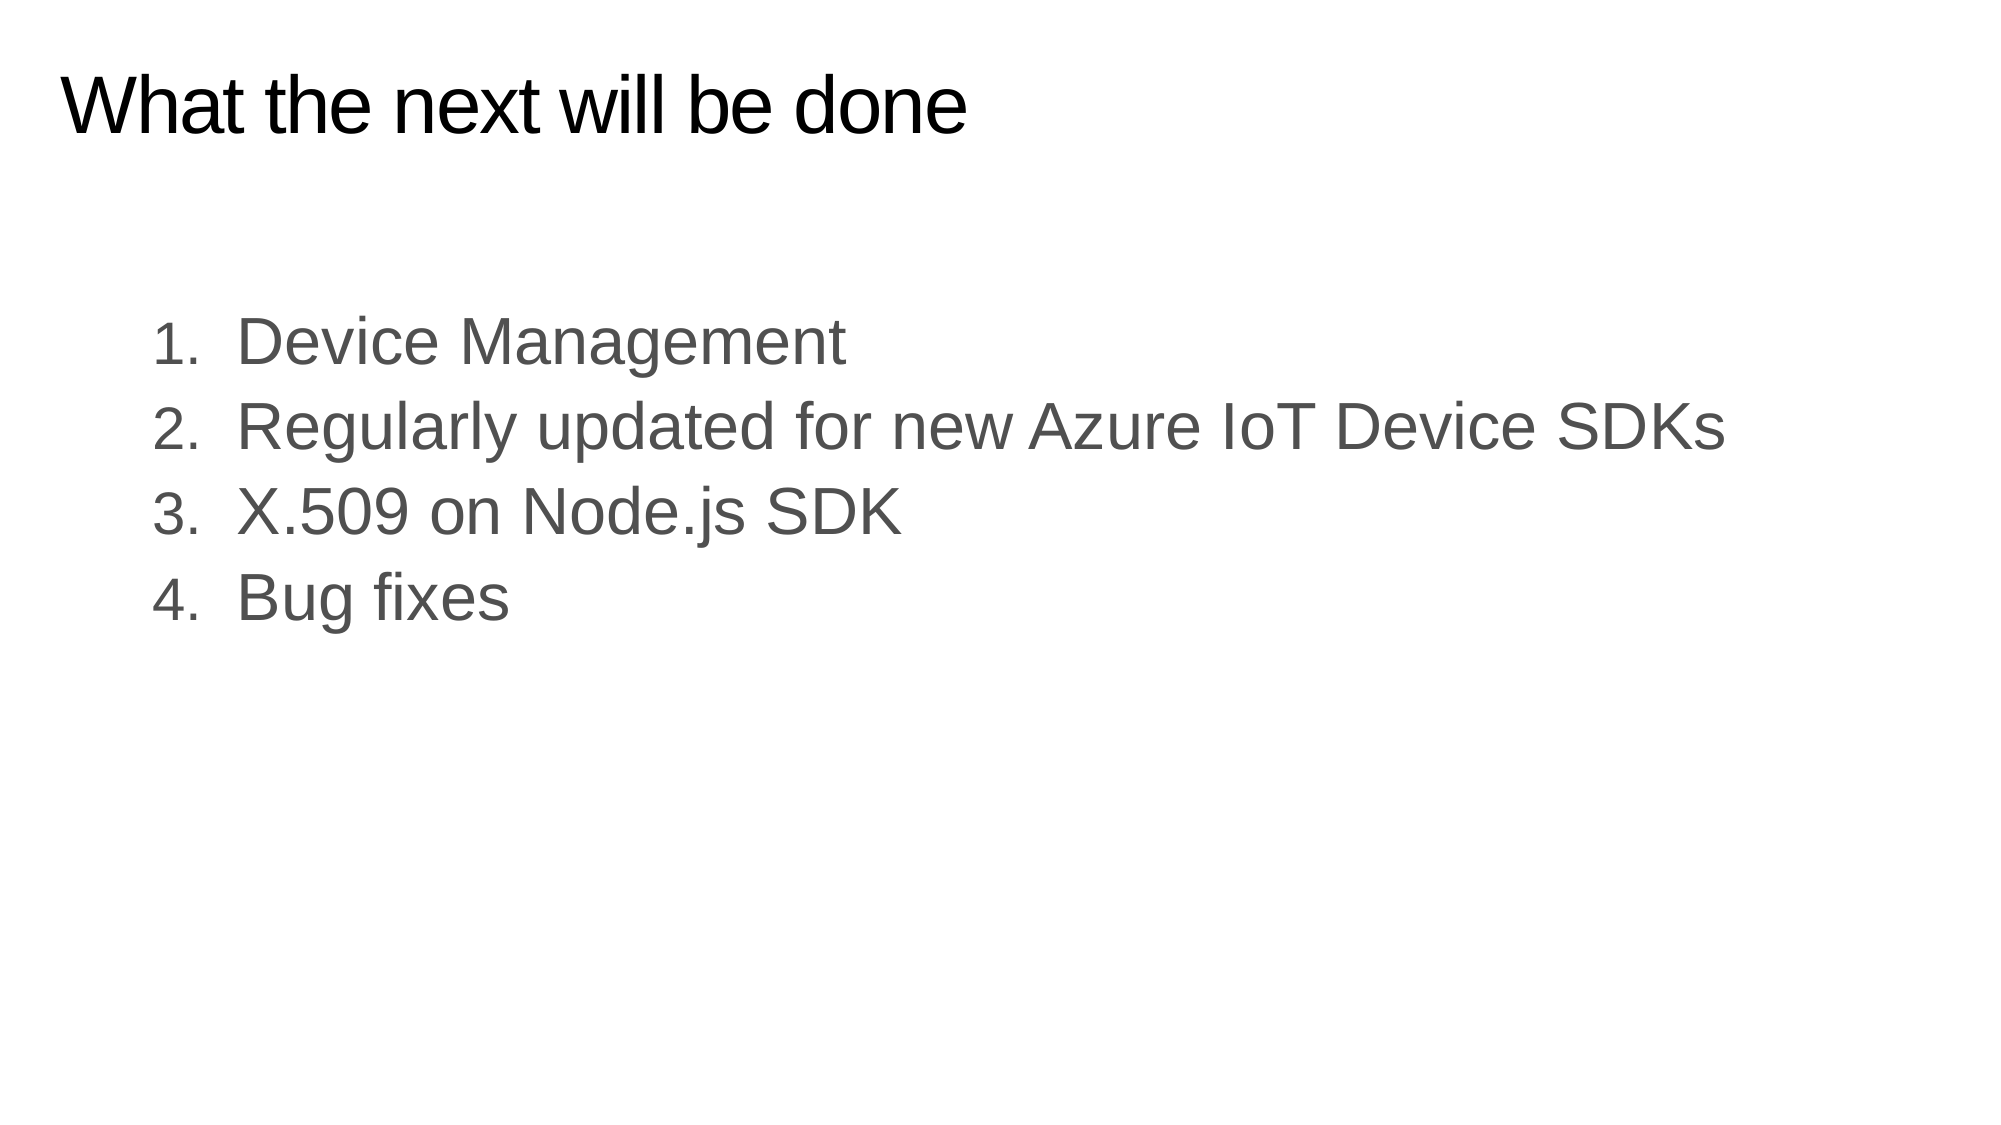

# What the next will be done
Device Management
Regularly updated for new Azure IoT Device SDKs
X.509 on Node.js SDK
Bug fixes